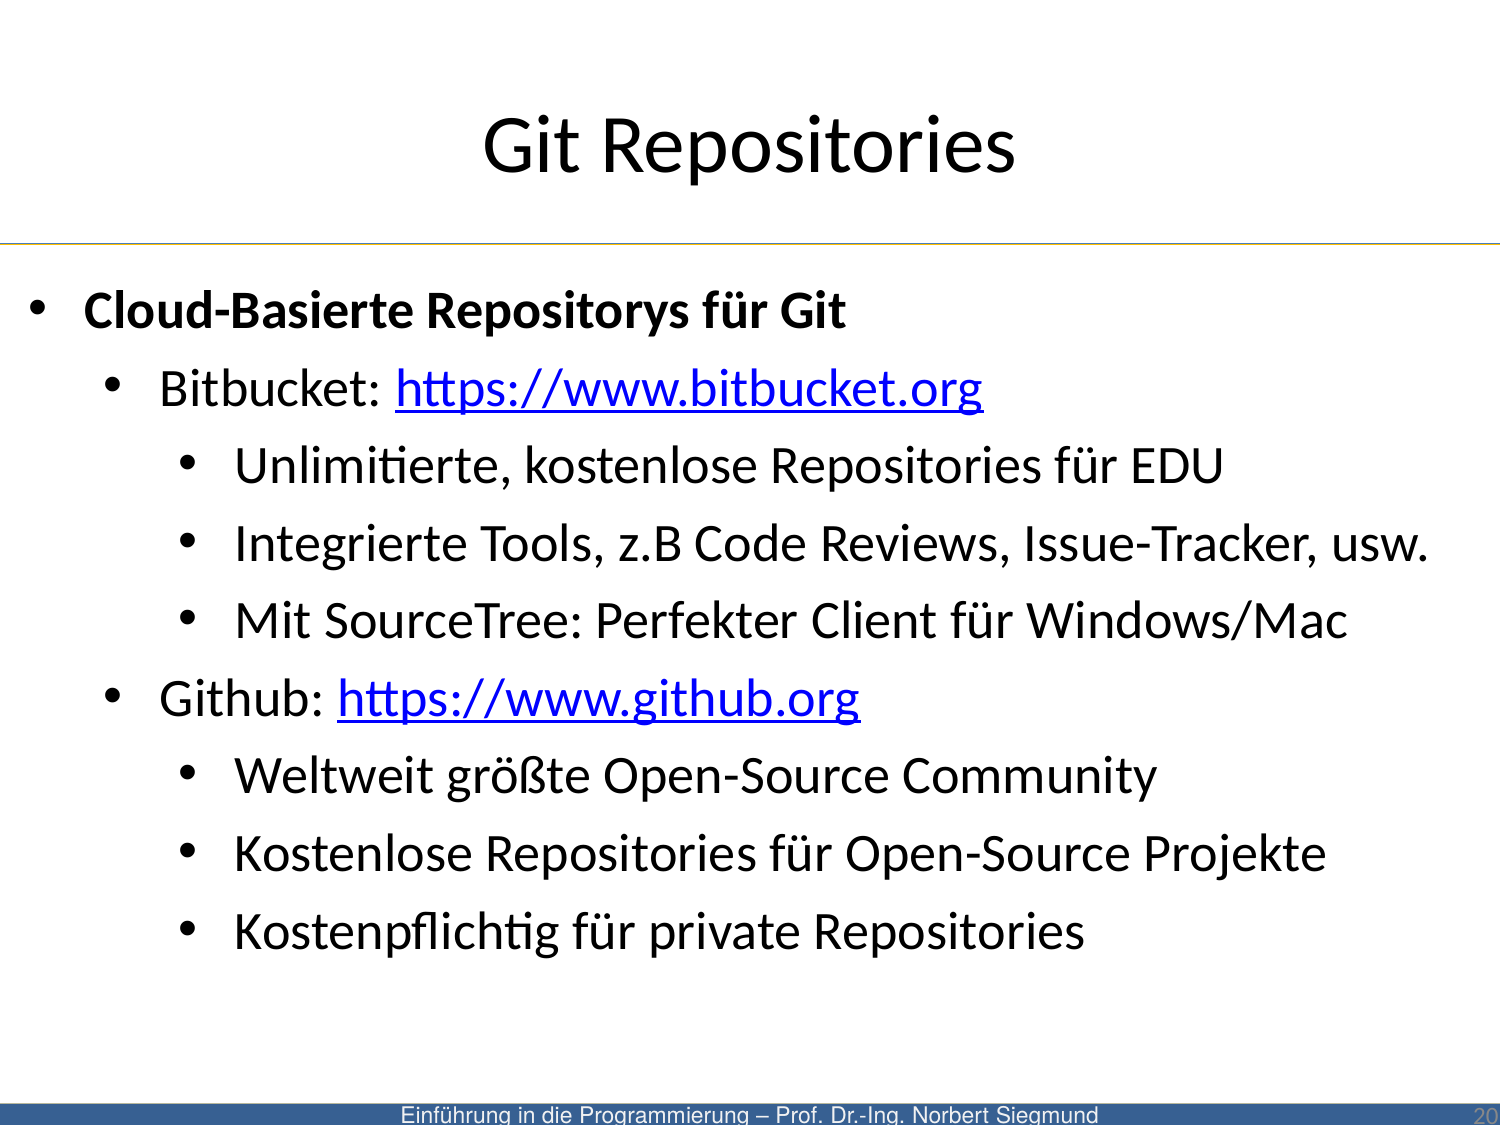

# Git Repositories

Cloud-Basierte Repositorys für Git
Bitbucket: https://www.bitbucket.org
Unlimitierte, kostenlose Repositories für EDU
Integrierte Tools, z.B Code Reviews, Issue-Tracker, usw.
Mit SourceTree: Perfekter Client für Windows/Mac
Github: https://www.github.org
Weltweit größte Open-Source Community
Kostenlose Repositories für Open-Source Projekte
Kostenpflichtig für private Repositories
20